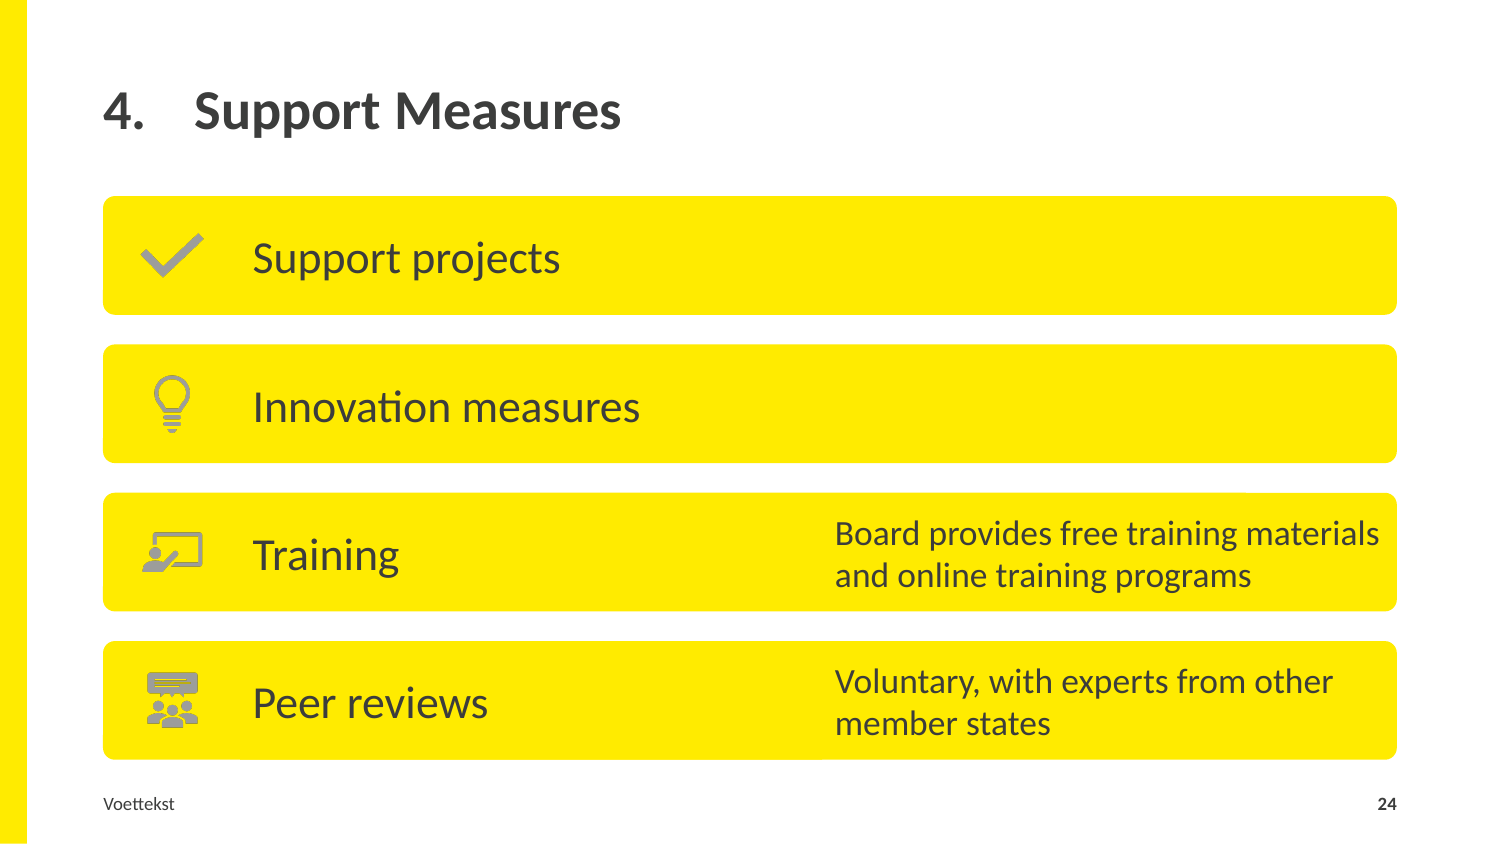

# Support Measures
Support projects
Innovation measures
Training
Board provides free training materials and online training programs
Peer reviews
Voluntary, with experts from other member states
Voettekst
24